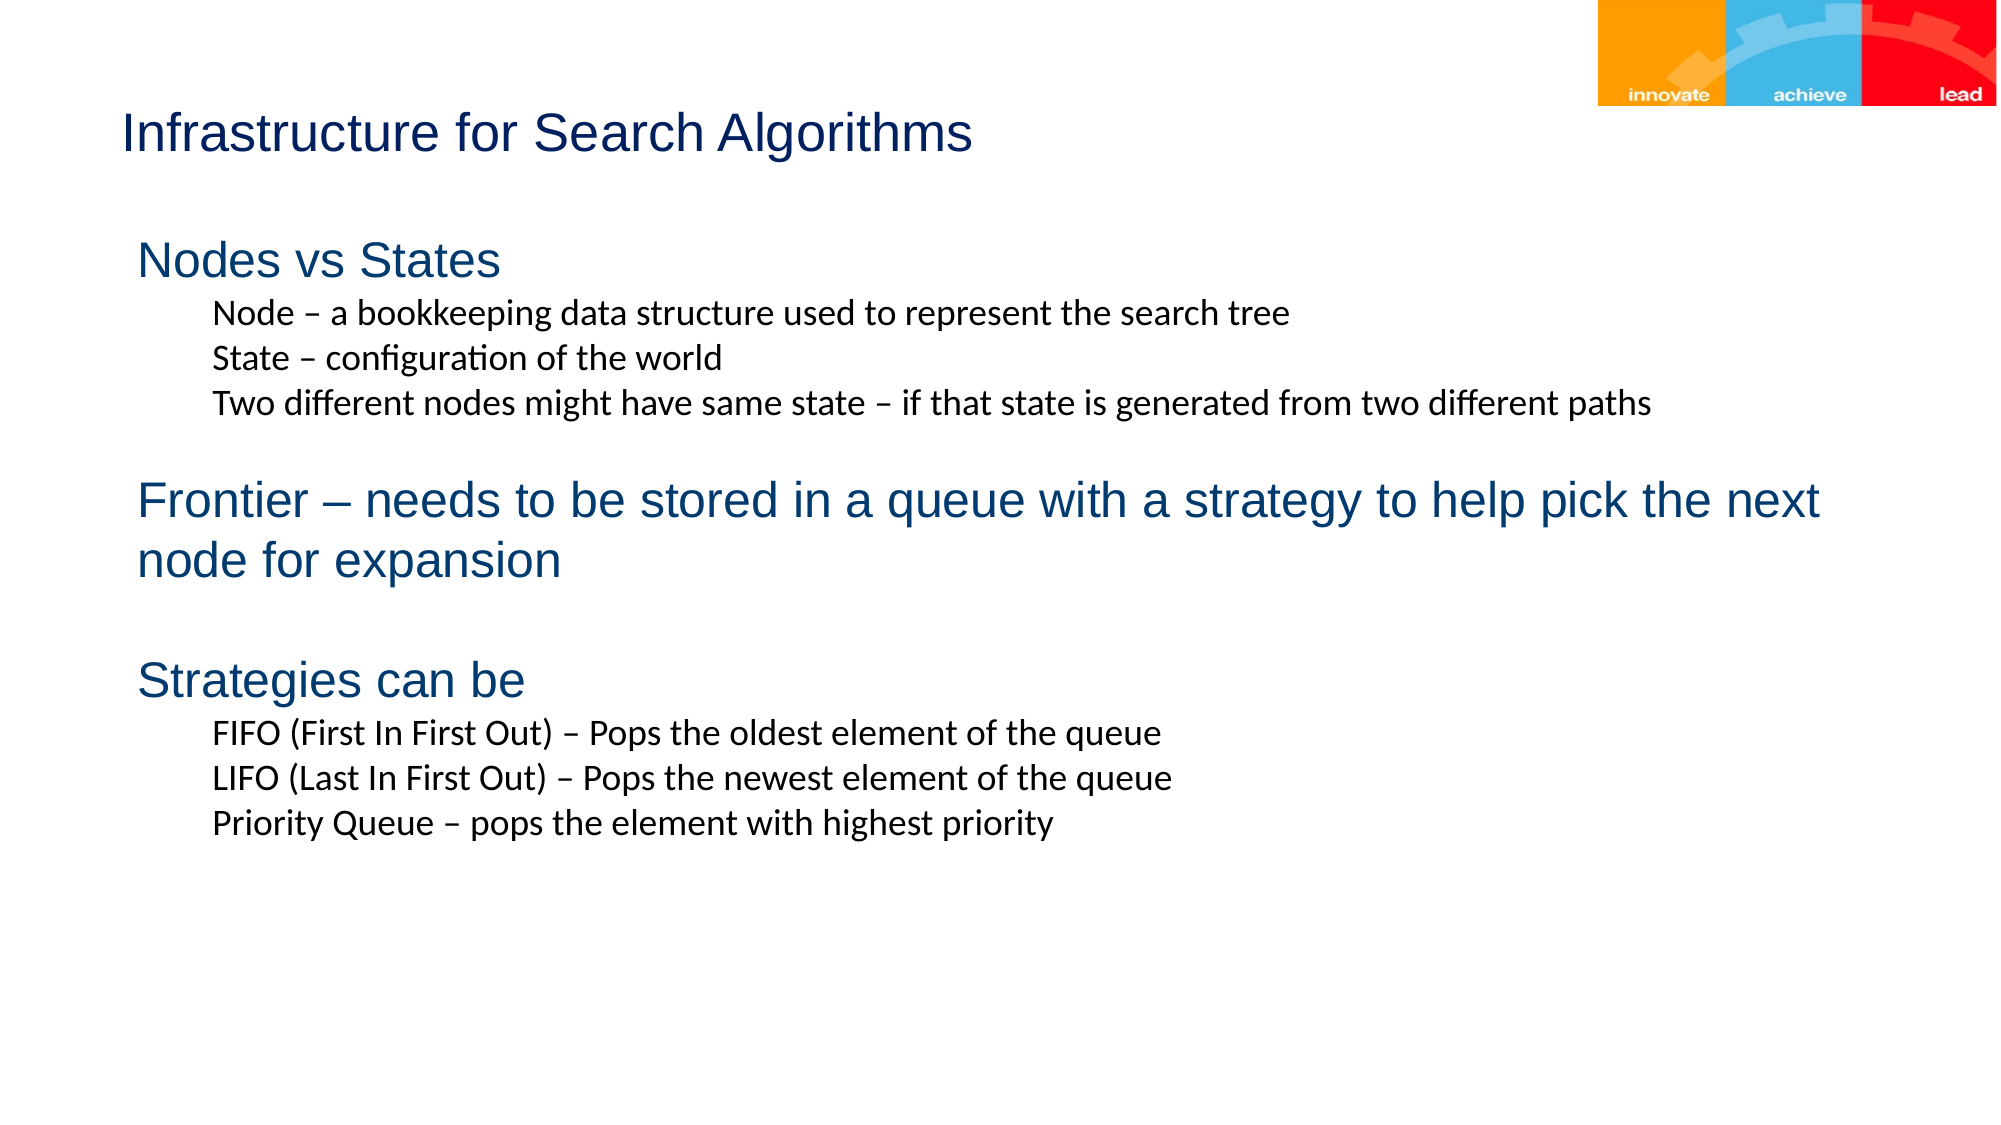

# Infrastructure for Search Algorithms
Nodes vs States
Node – a bookkeeping data structure used to represent the search tree
State – configuration of the world
Two different nodes might have same state – if that state is generated from two different paths

Frontier – needs to be stored in a queue with a strategy to help pick the next node for expansion

Strategies can be
FIFO (First In First Out) – Pops the oldest element of the queue
LIFO (Last In First Out) – Pops the newest element of the queue
Priority Queue – pops the element with highest priority